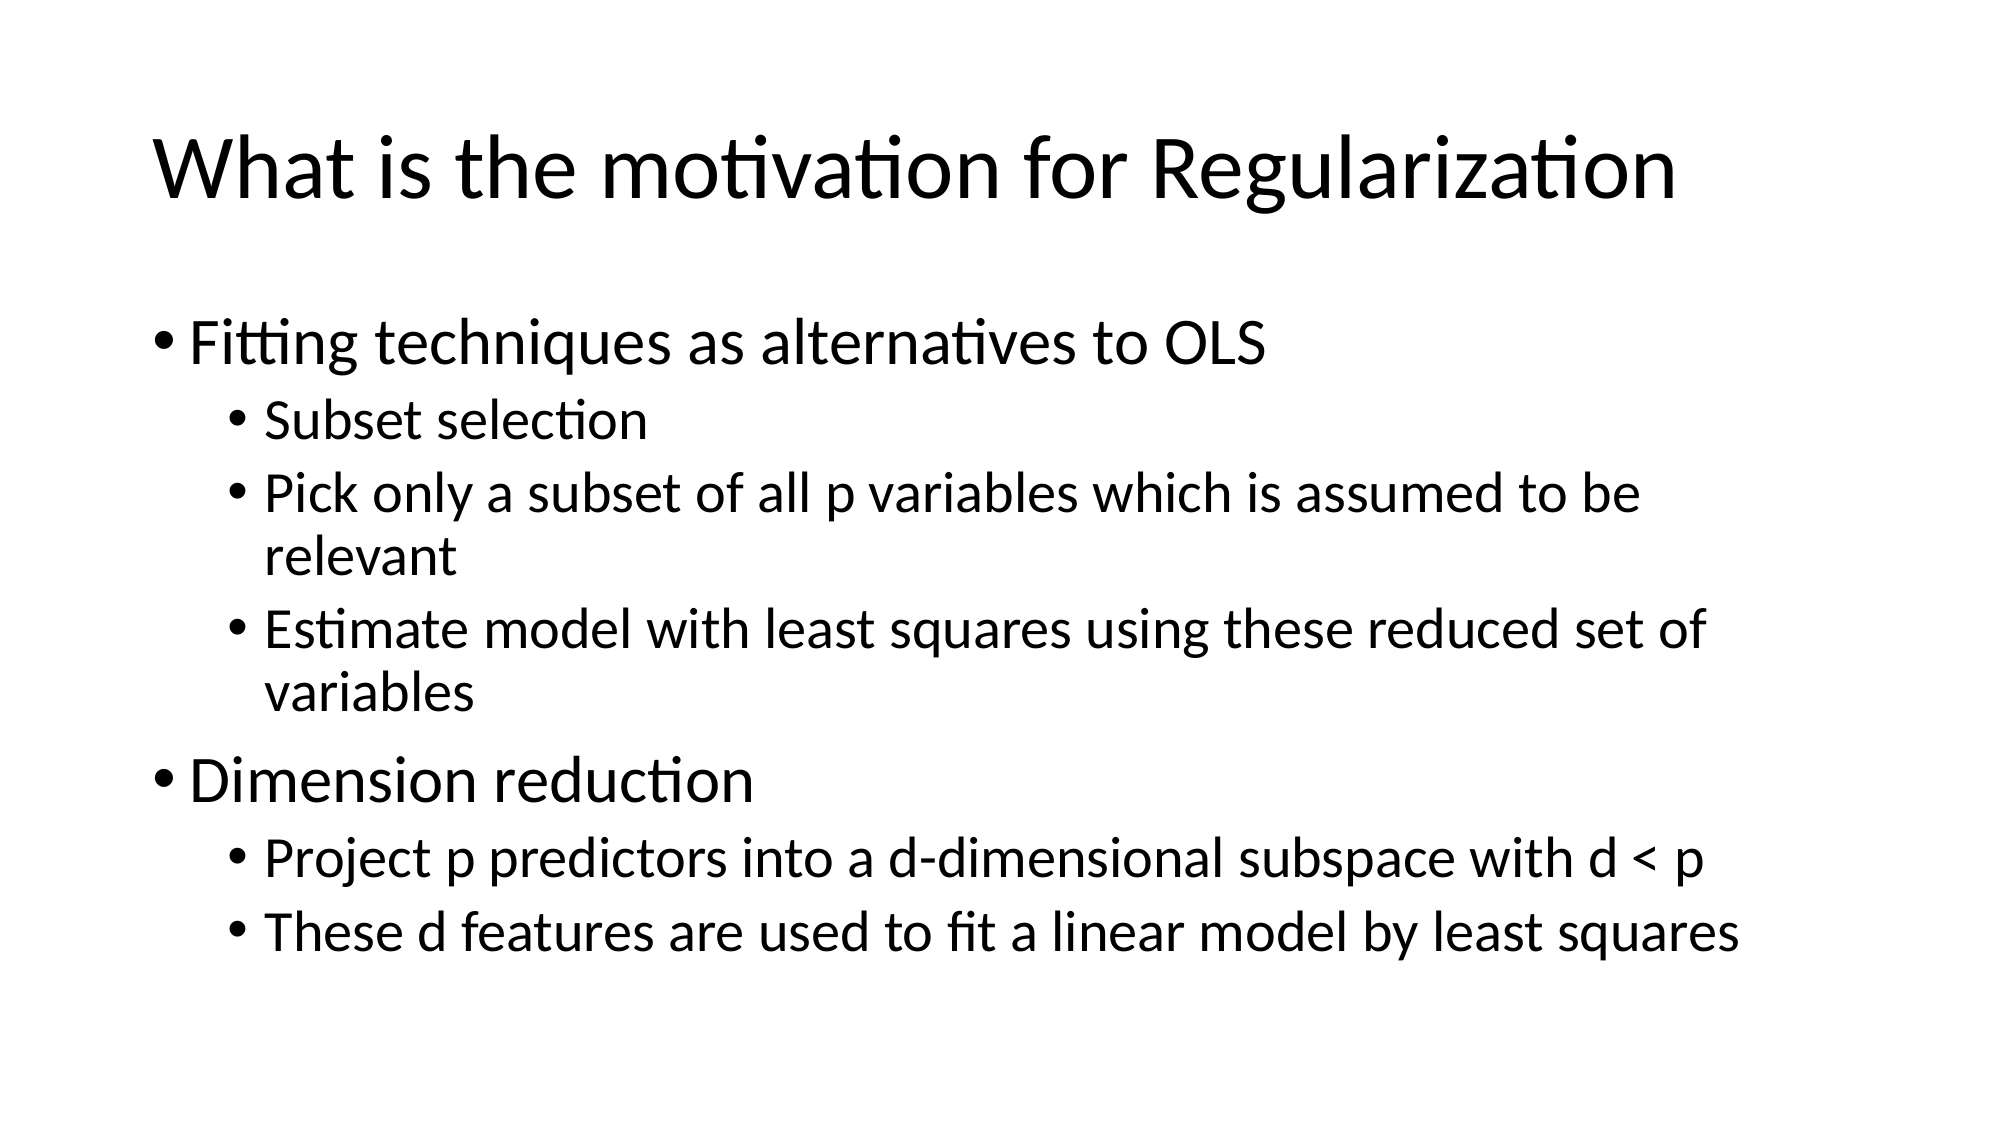

# What is the motivation for Regularization
Fitting techniques as alternatives to OLS
Subset selection
Pick only a subset of all p variables which is assumed to be relevant
Estimate model with least squares using these reduced set of variables
Dimension reduction
Project p predictors into a d-dimensional subspace with d < p
These d features are used to fit a linear model by least squares